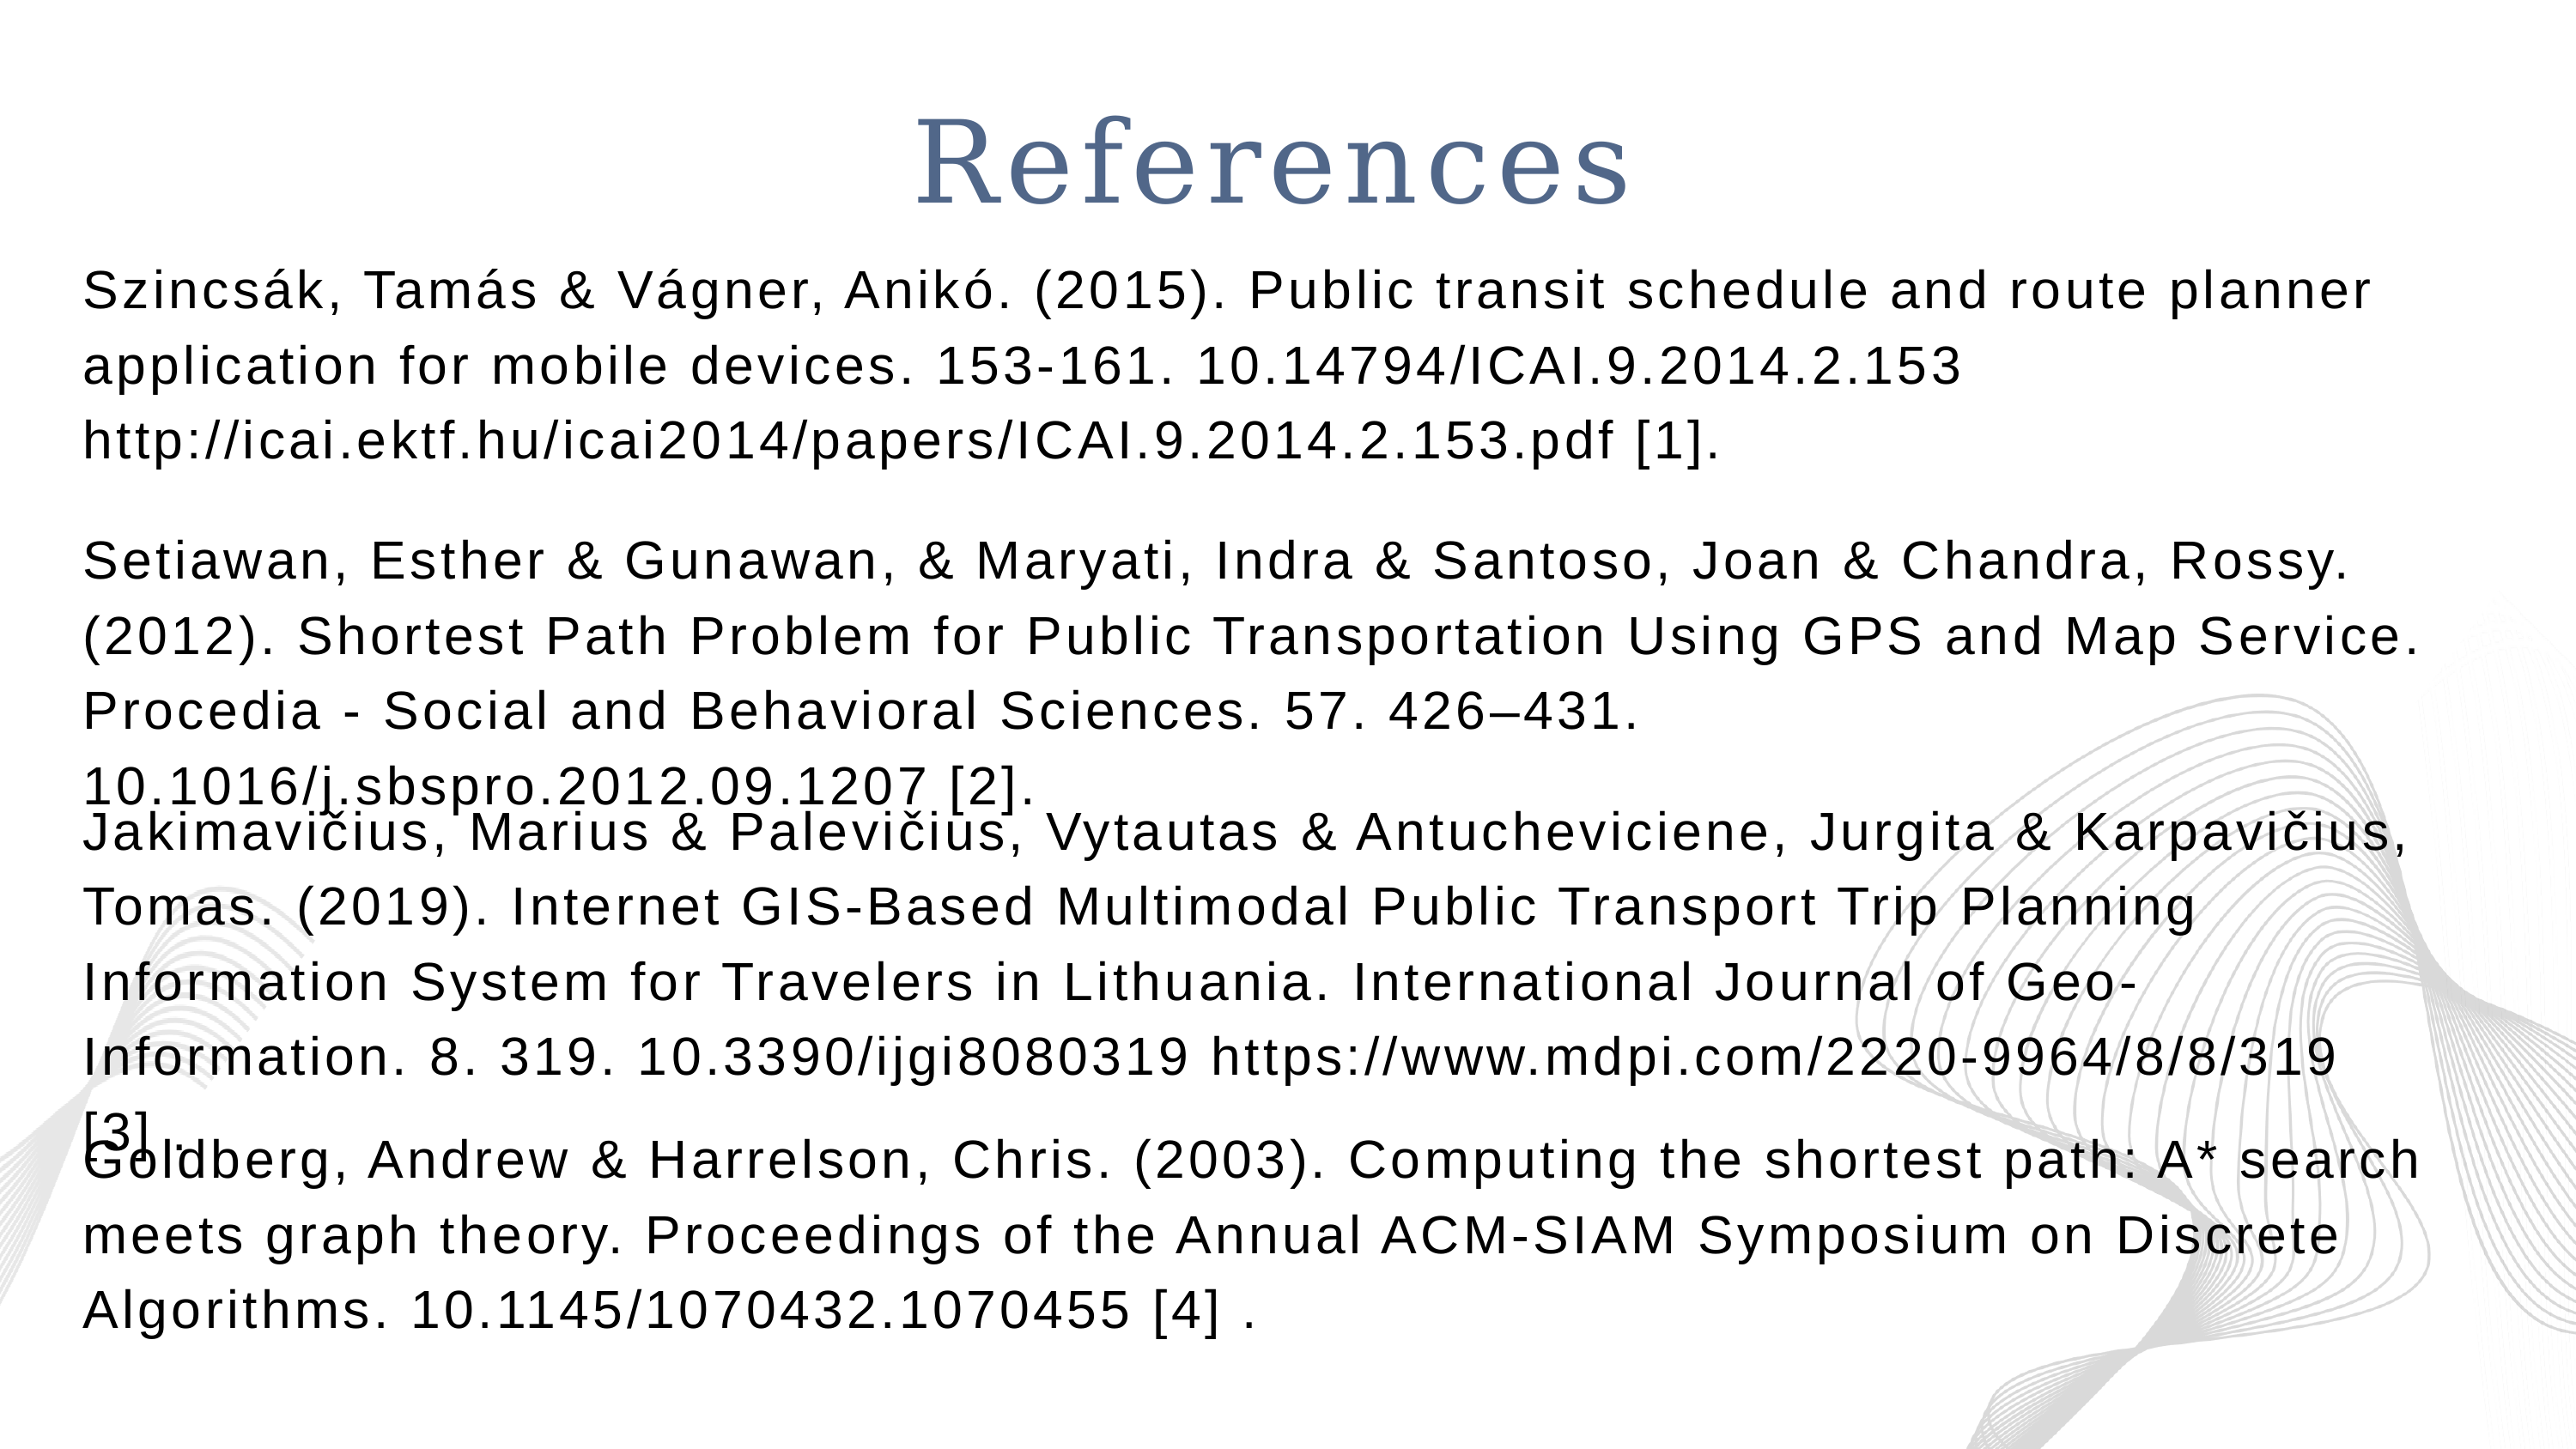

References
Szincsák, Tamás & Vágner, Anikó. (2015). Public transit schedule and route planner application for mobile devices. 153-161. 10.14794/ICAI.9.2014.2.153 http://icai.ektf.hu/icai2014/papers/ICAI.9.2014.2.153.pdf [1].
Setiawan, Esther & Gunawan, & Maryati, Indra & Santoso, Joan & Chandra, Rossy. (2012). Shortest Path Problem for Public Transportation Using GPS and Map Service. Procedia - Social and Behavioral Sciences. 57. 426–431. 10.1016/j.sbspro.2012.09.1207 [2].

Jakimavičius, Marius & Palevičius, Vytautas & Antucheviciene, Jurgita & Karpavičius, Tomas. (2019). Internet GIS-Based Multimodal Public Transport Trip Planning Information System for Travelers in Lithuania. International Journal of Geo-Information. 8. 319. 10.3390/ijgi8080319 https://www.mdpi.com/2220-9964/8/8/319 [3] .

Goldberg, Andrew & Harrelson, Chris. (2003). Computing the shortest path: A* search meets graph theory. Proceedings of the Annual ACM-SIAM Symposium on Discrete Algorithms. 10.1145/1070432.1070455 [4] .